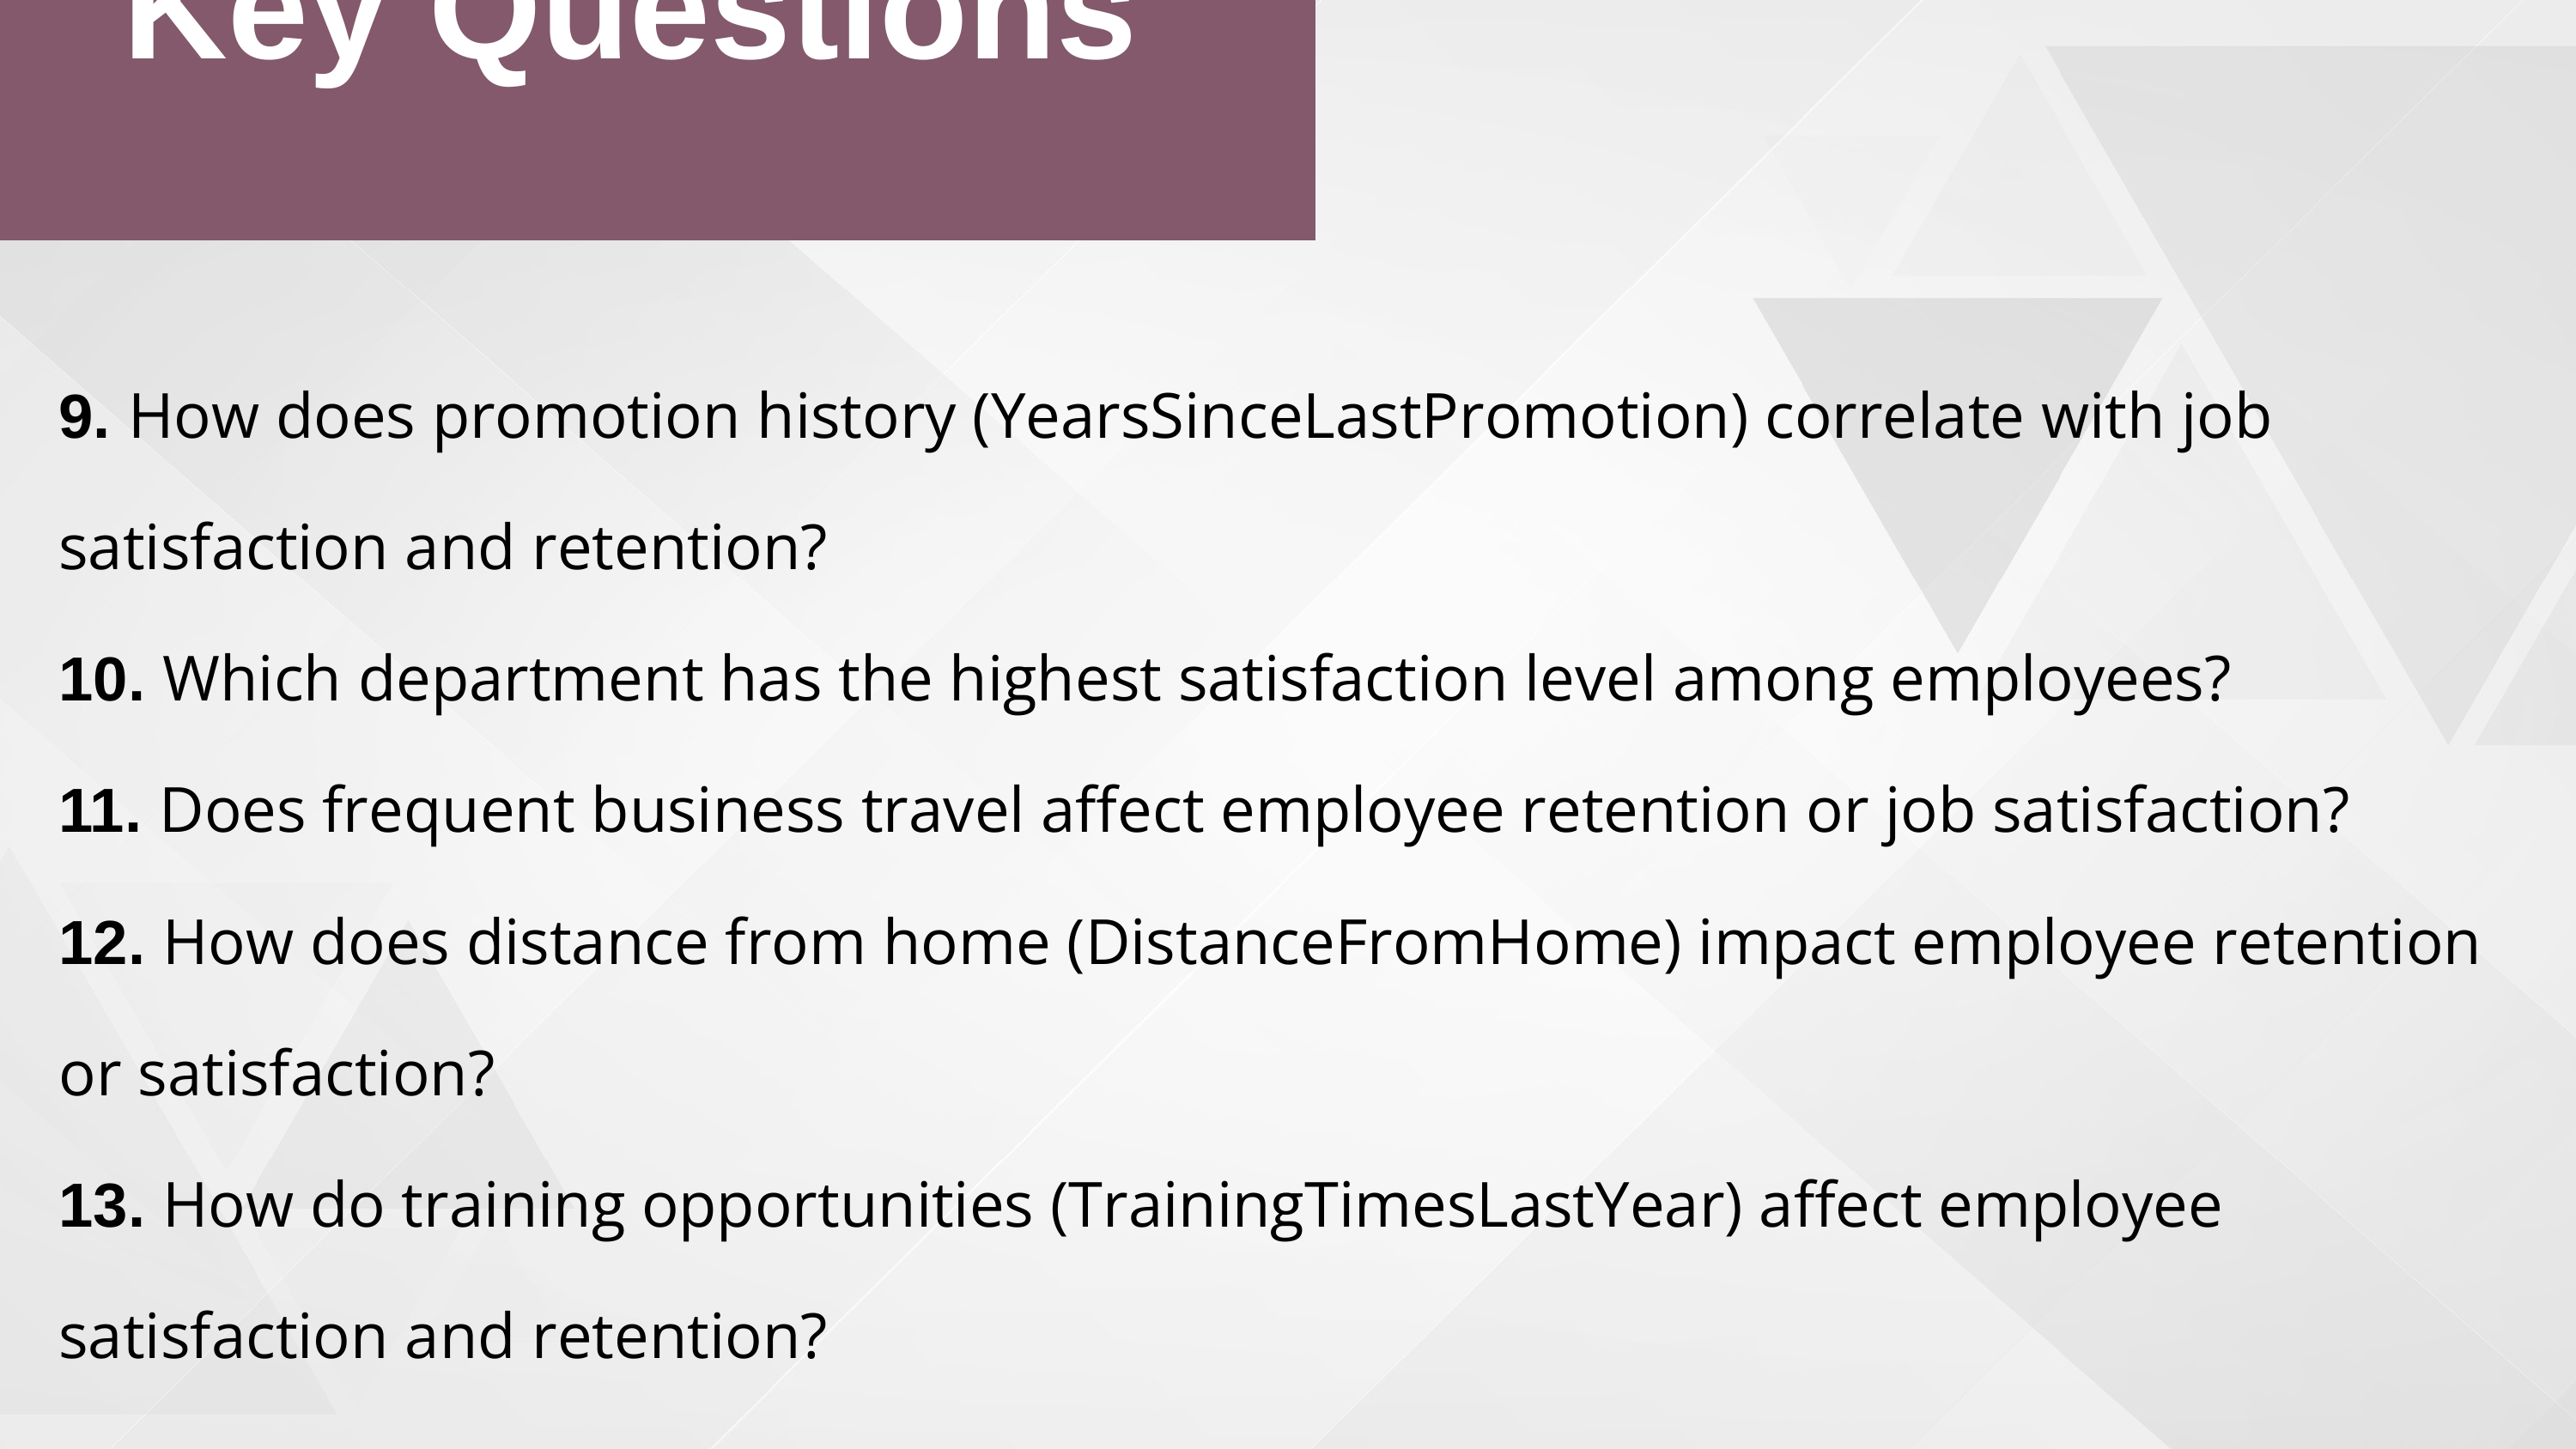

Key Questions
9. How does promotion history (YearsSinceLastPromotion) correlate with job satisfaction and retention?
10. Which department has the highest satisfaction level among employees?
11. Does frequent business travel affect employee retention or job satisfaction?
12. How does distance from home (DistanceFromHome) impact employee retention or satisfaction?
13. How do training opportunities (TrainingTimesLastYear) affect employee satisfaction and retention?